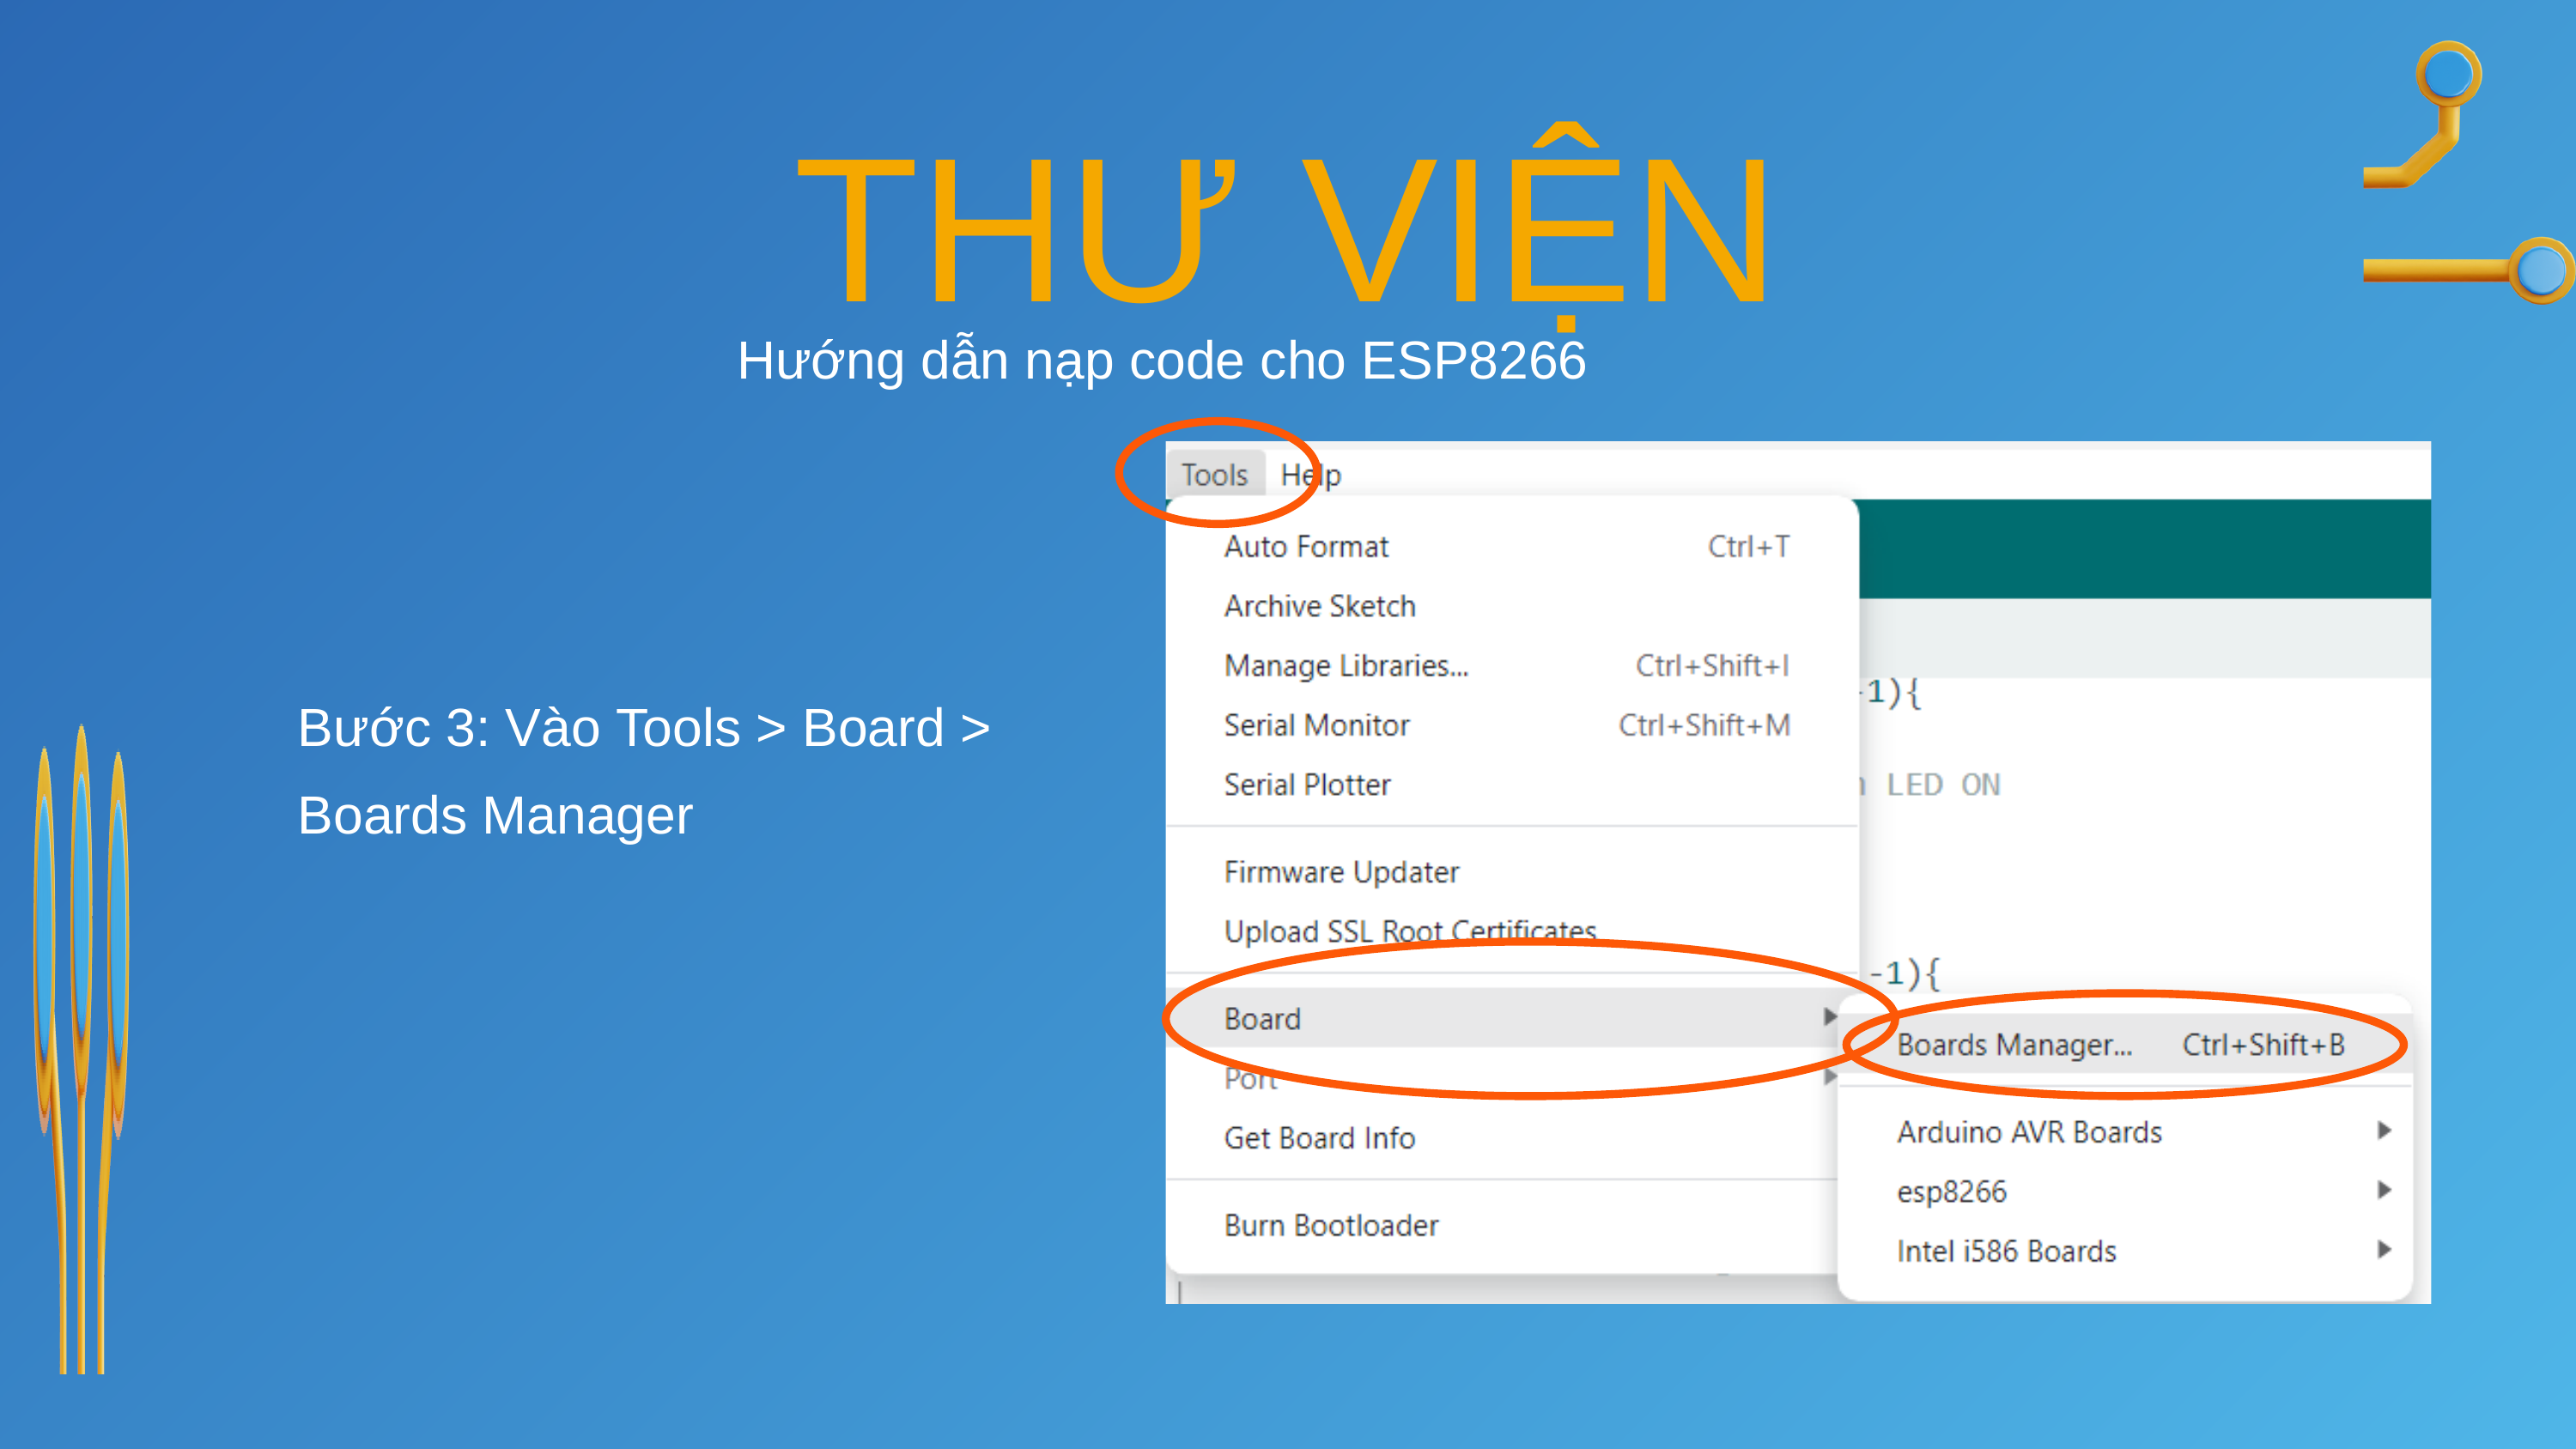

THƯ VIỆN

Hướng dẫn nạp code cho ESP8266

Bước 3: Vào Tools > Board > Boards Manager